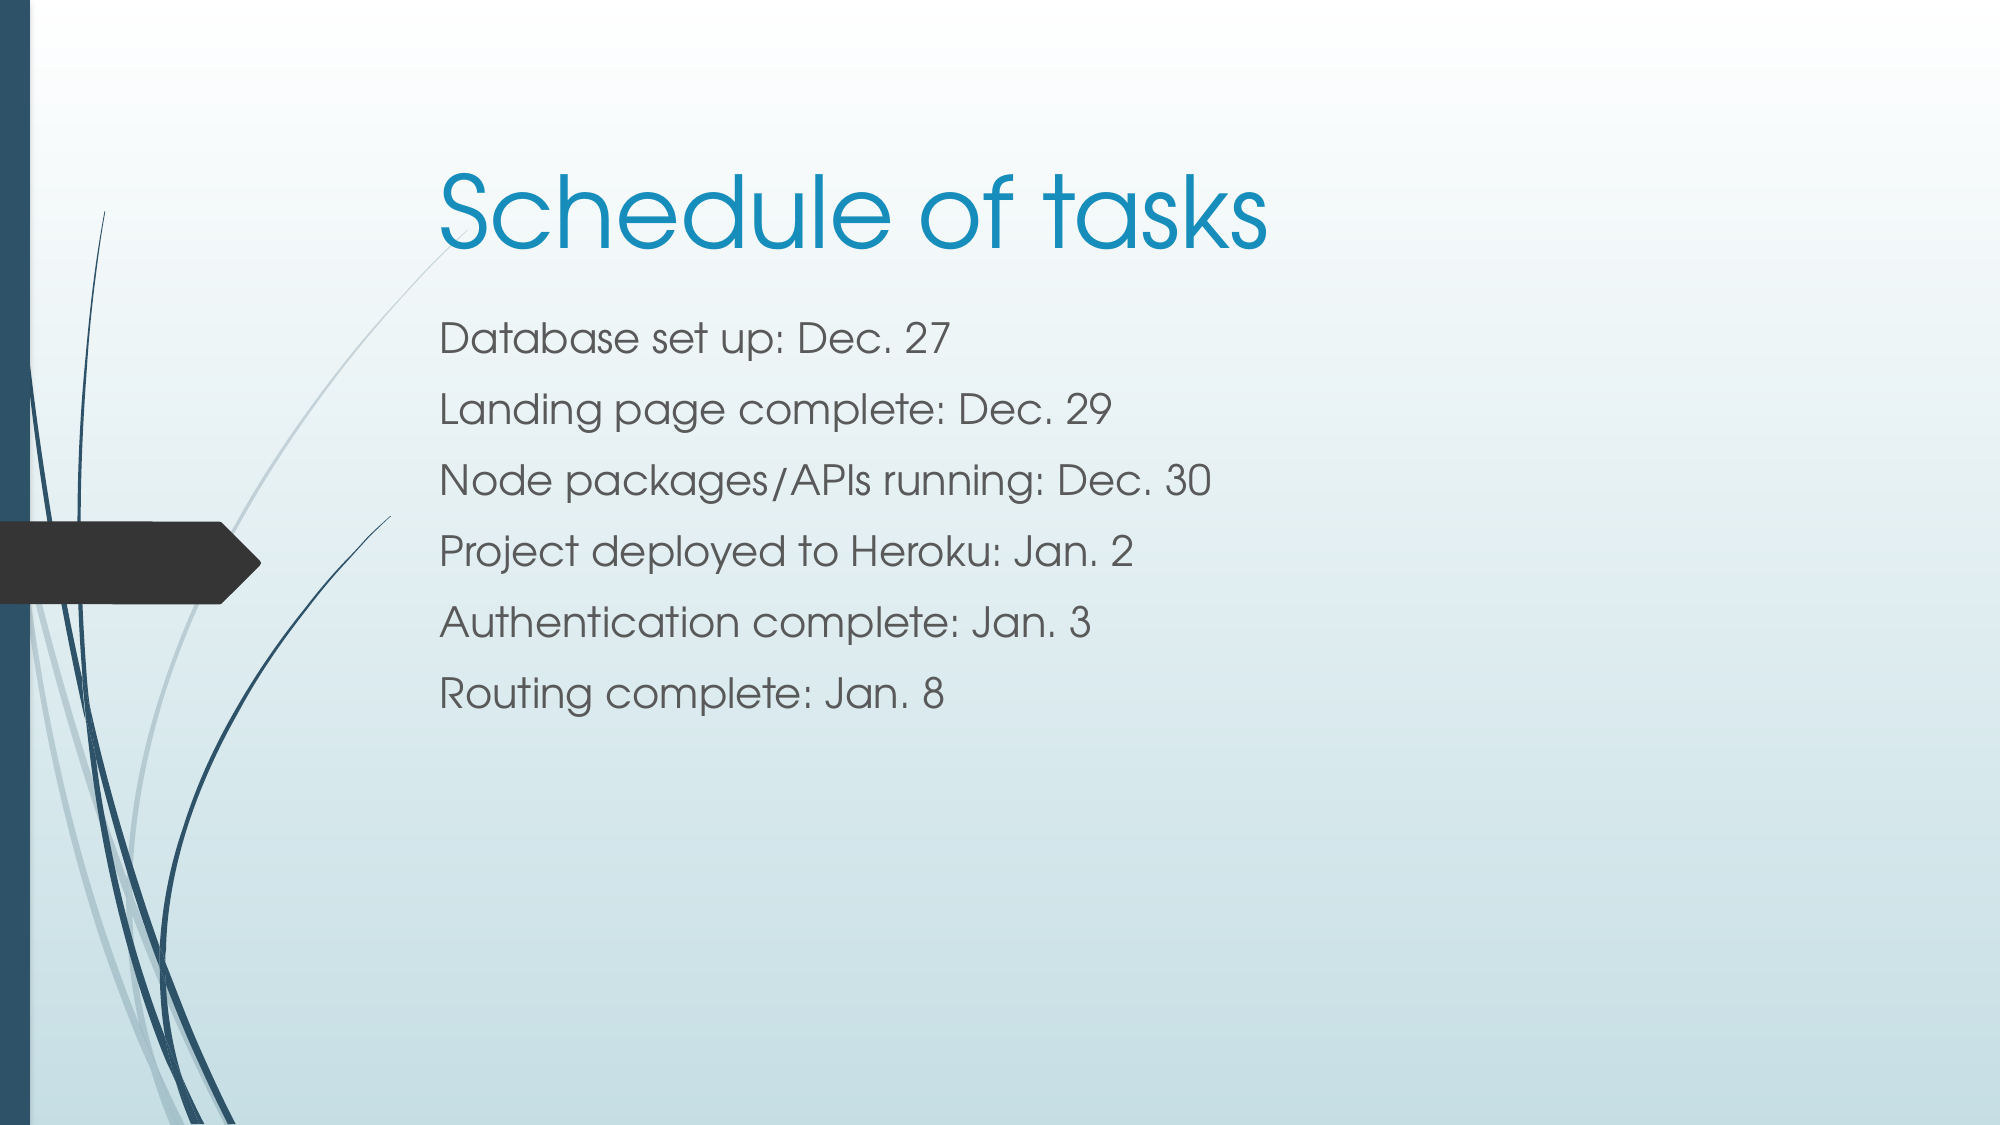

# Schedule of tasks
Database set up: Dec. 27
Landing page complete: Dec. 29
Node packages/APIs running: Dec. 30
Project deployed to Heroku: Jan. 2
Authentication complete: Jan. 3
Routing complete: Jan. 8